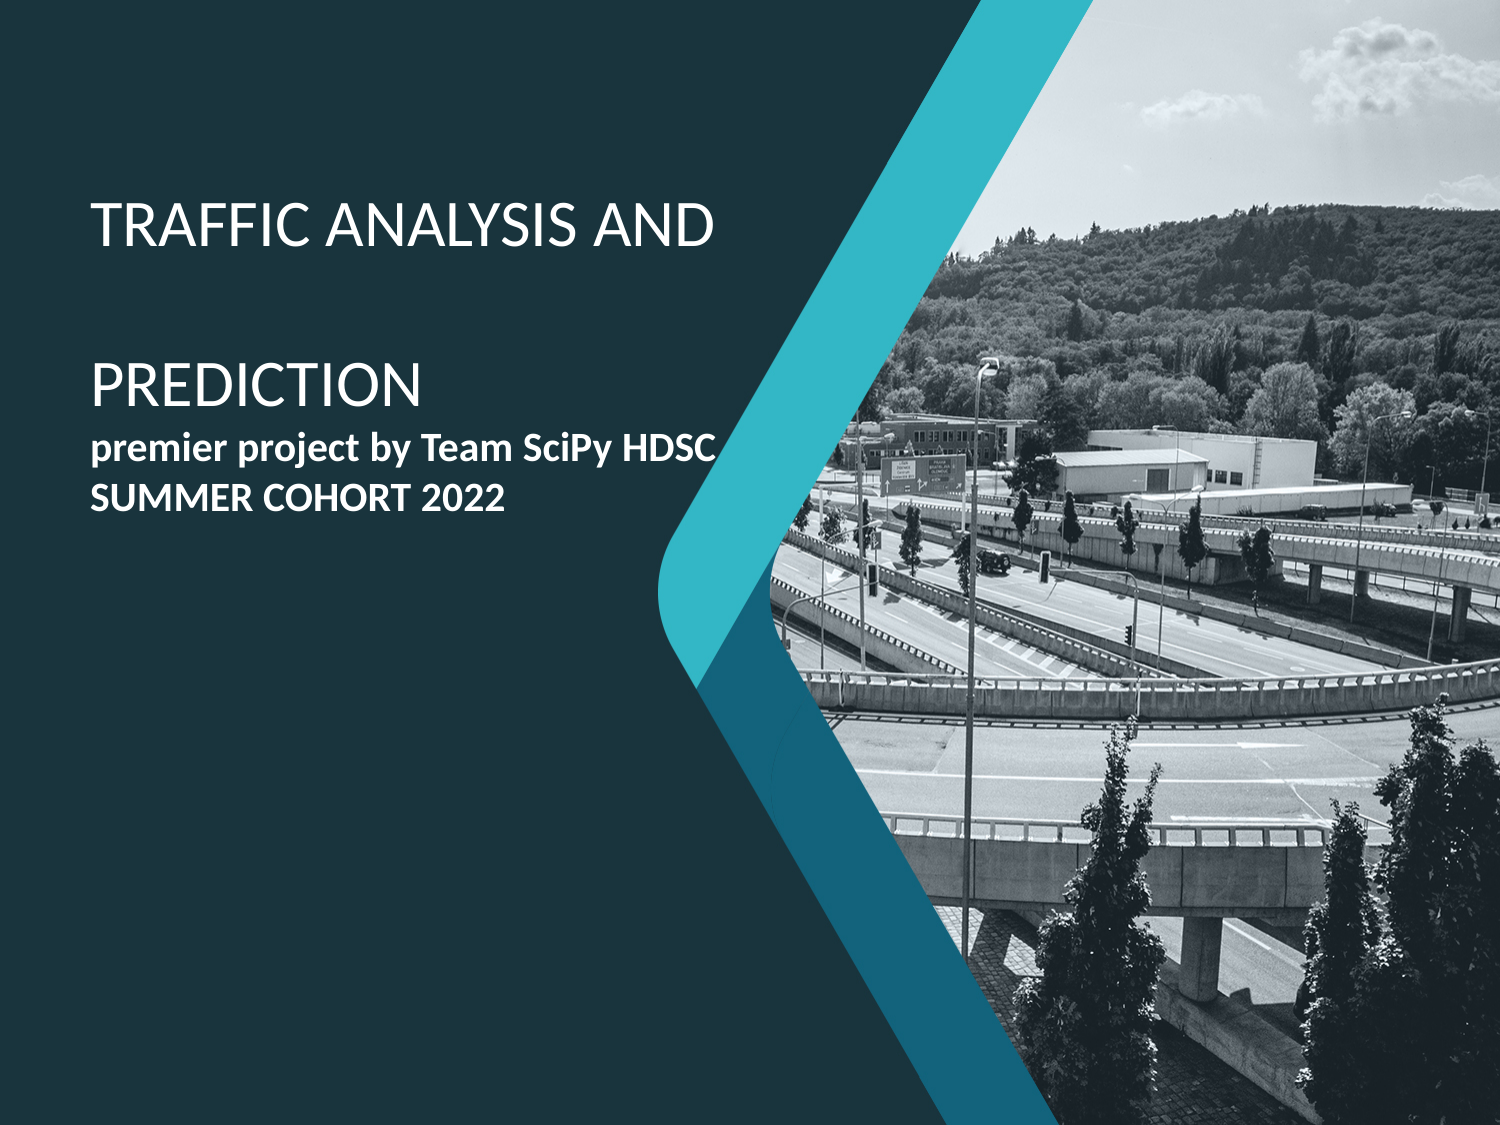

# TRAFFIC ANALYSIS AND PREDICTION premier project by Team SciPy HDSC SUMMER COHORT 2022